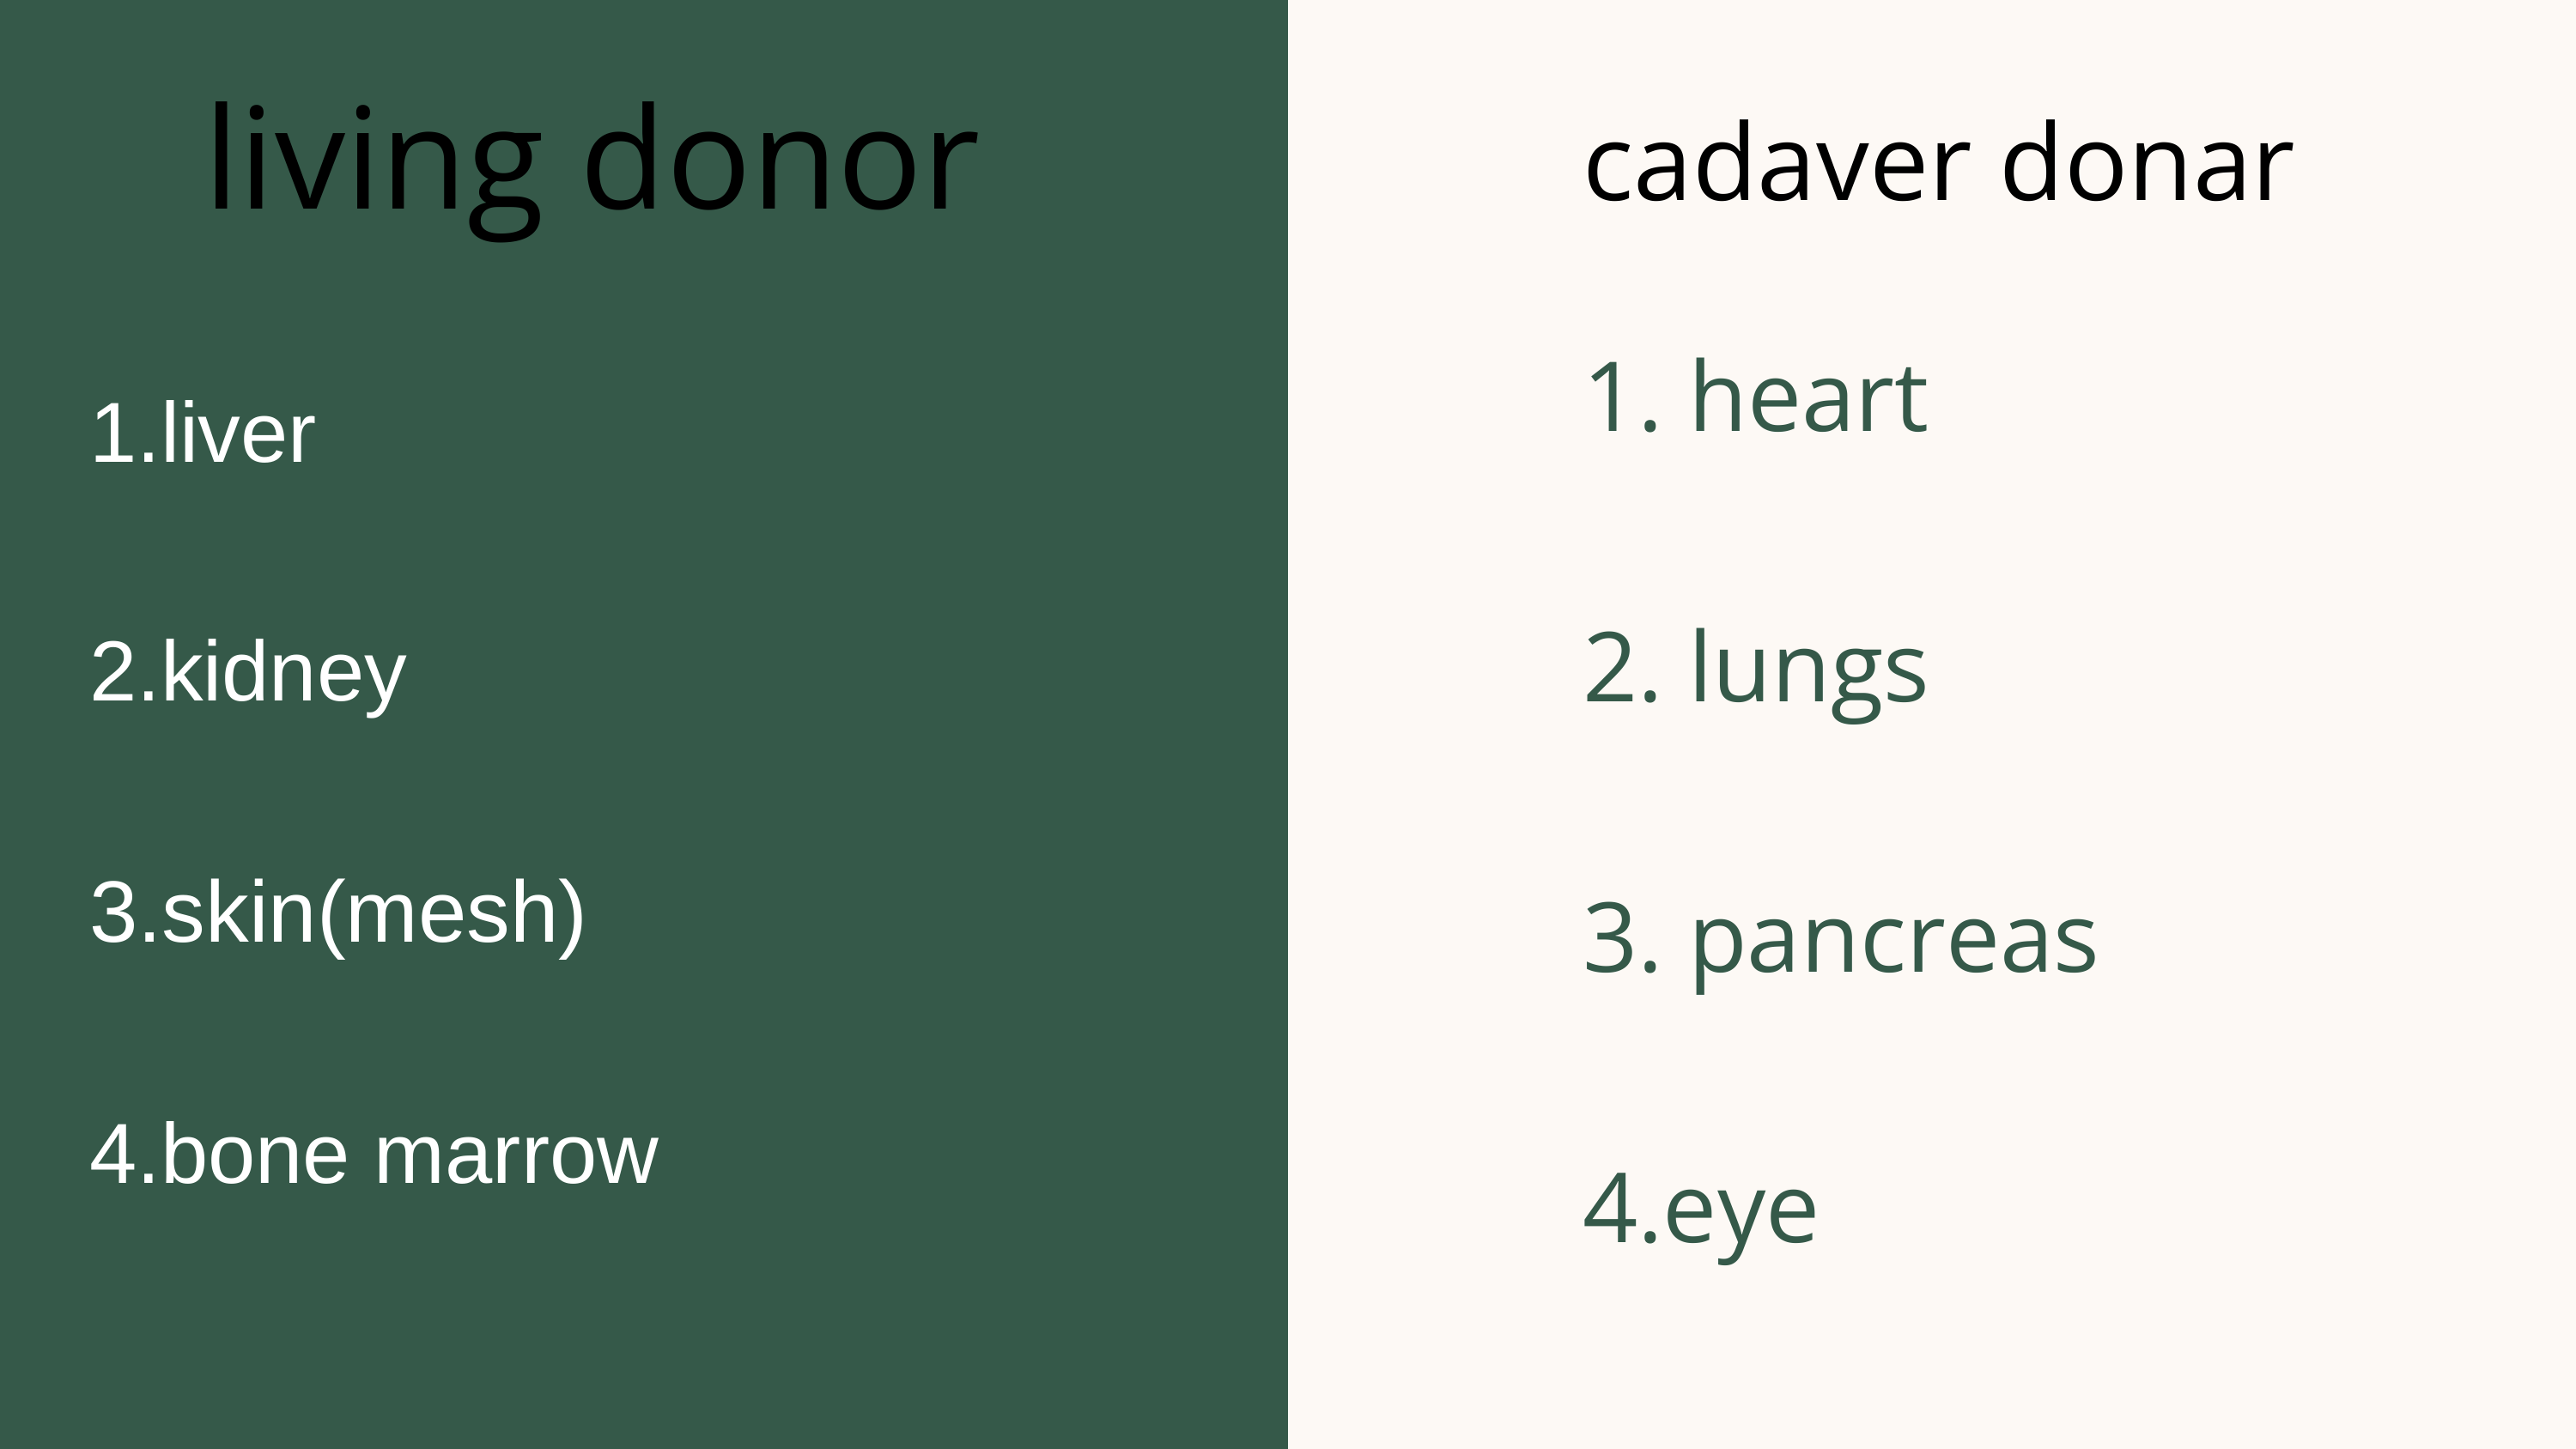

living donor
cadaver donar
1. heart

2. lungs

3. pancreas

4.eye
1.liver

2.kidney

3.skin(mesh)

4.bone marrow